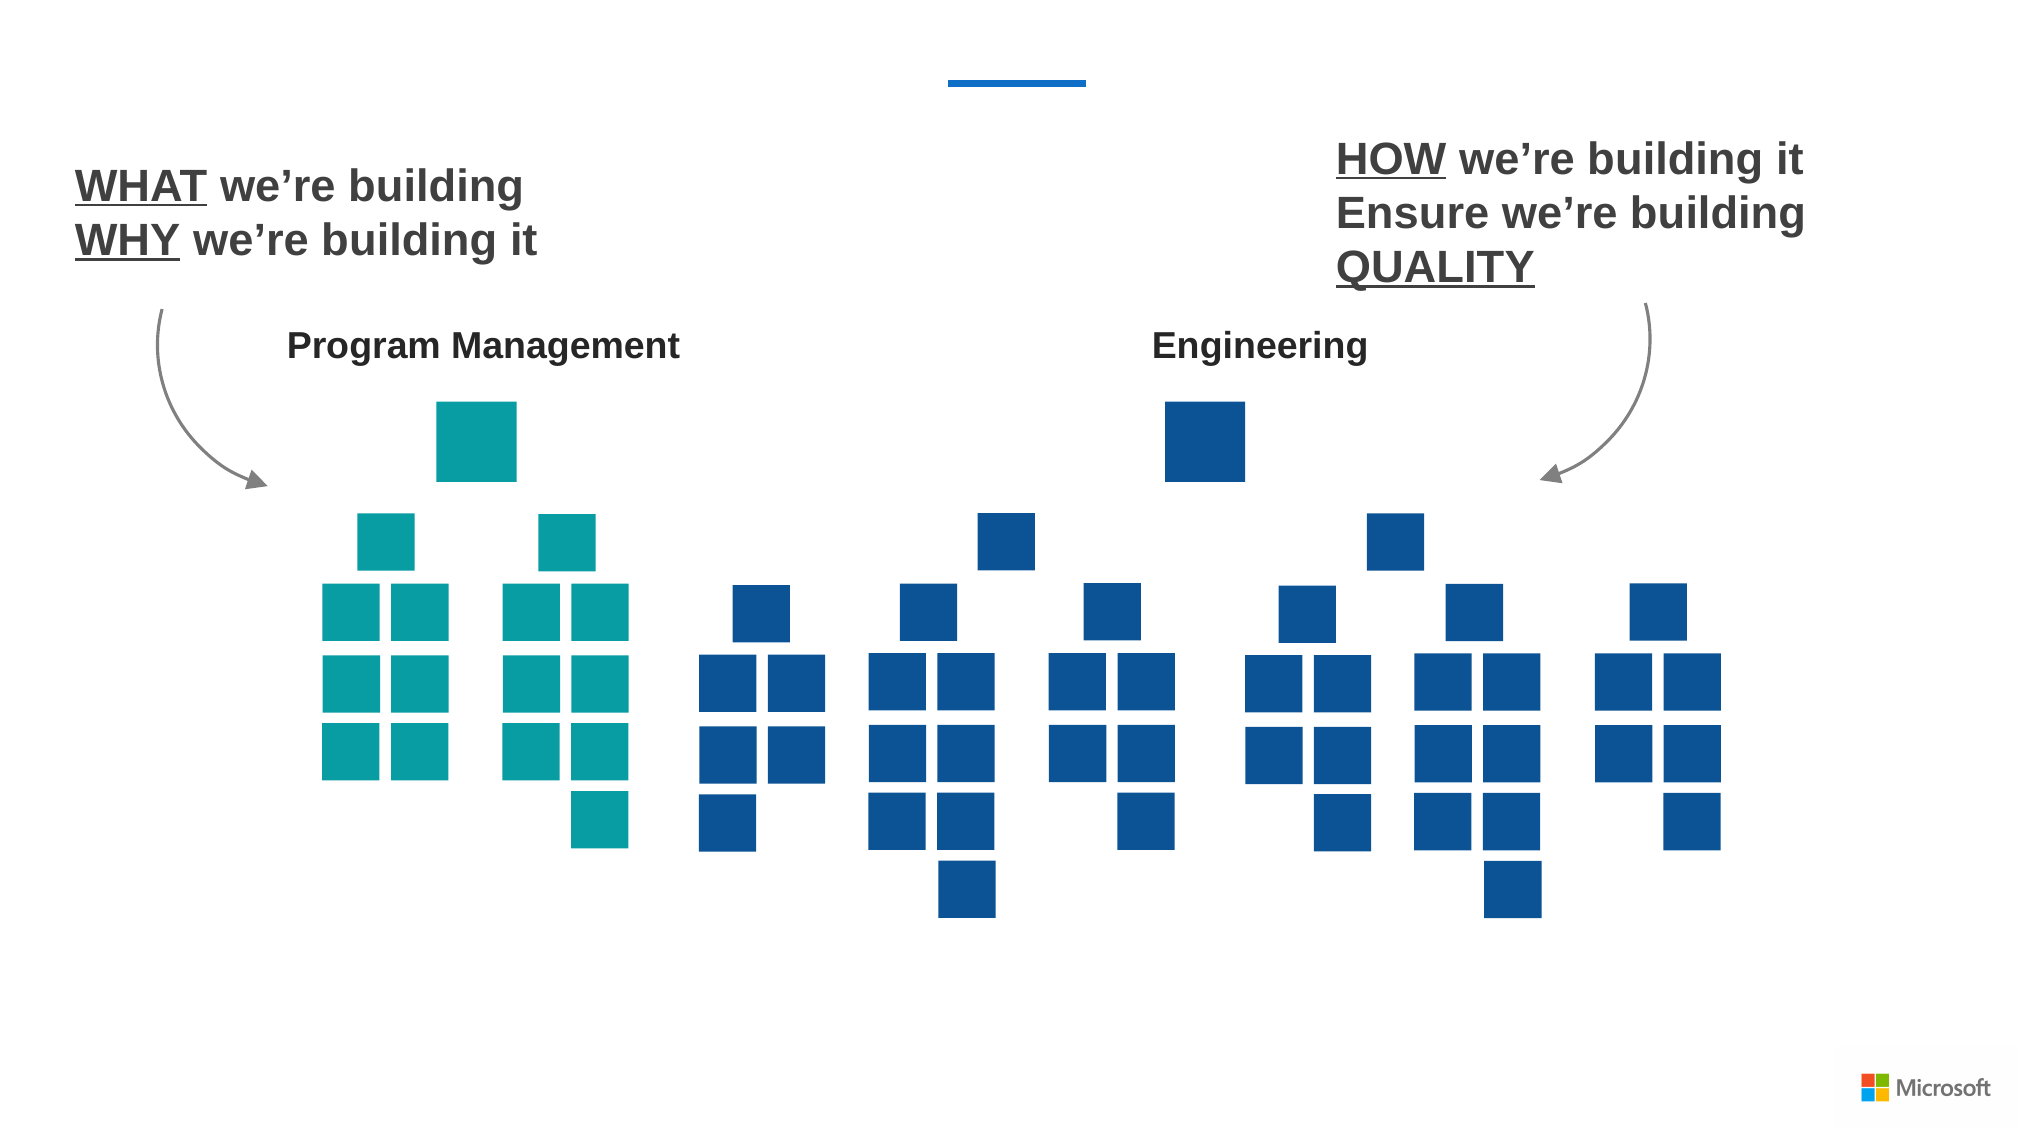

# ROLES
WHAT we’re building
WHY we’re building it
HOW we’re building it
Ensure we’re building QUALITY

Program Management
Engineering